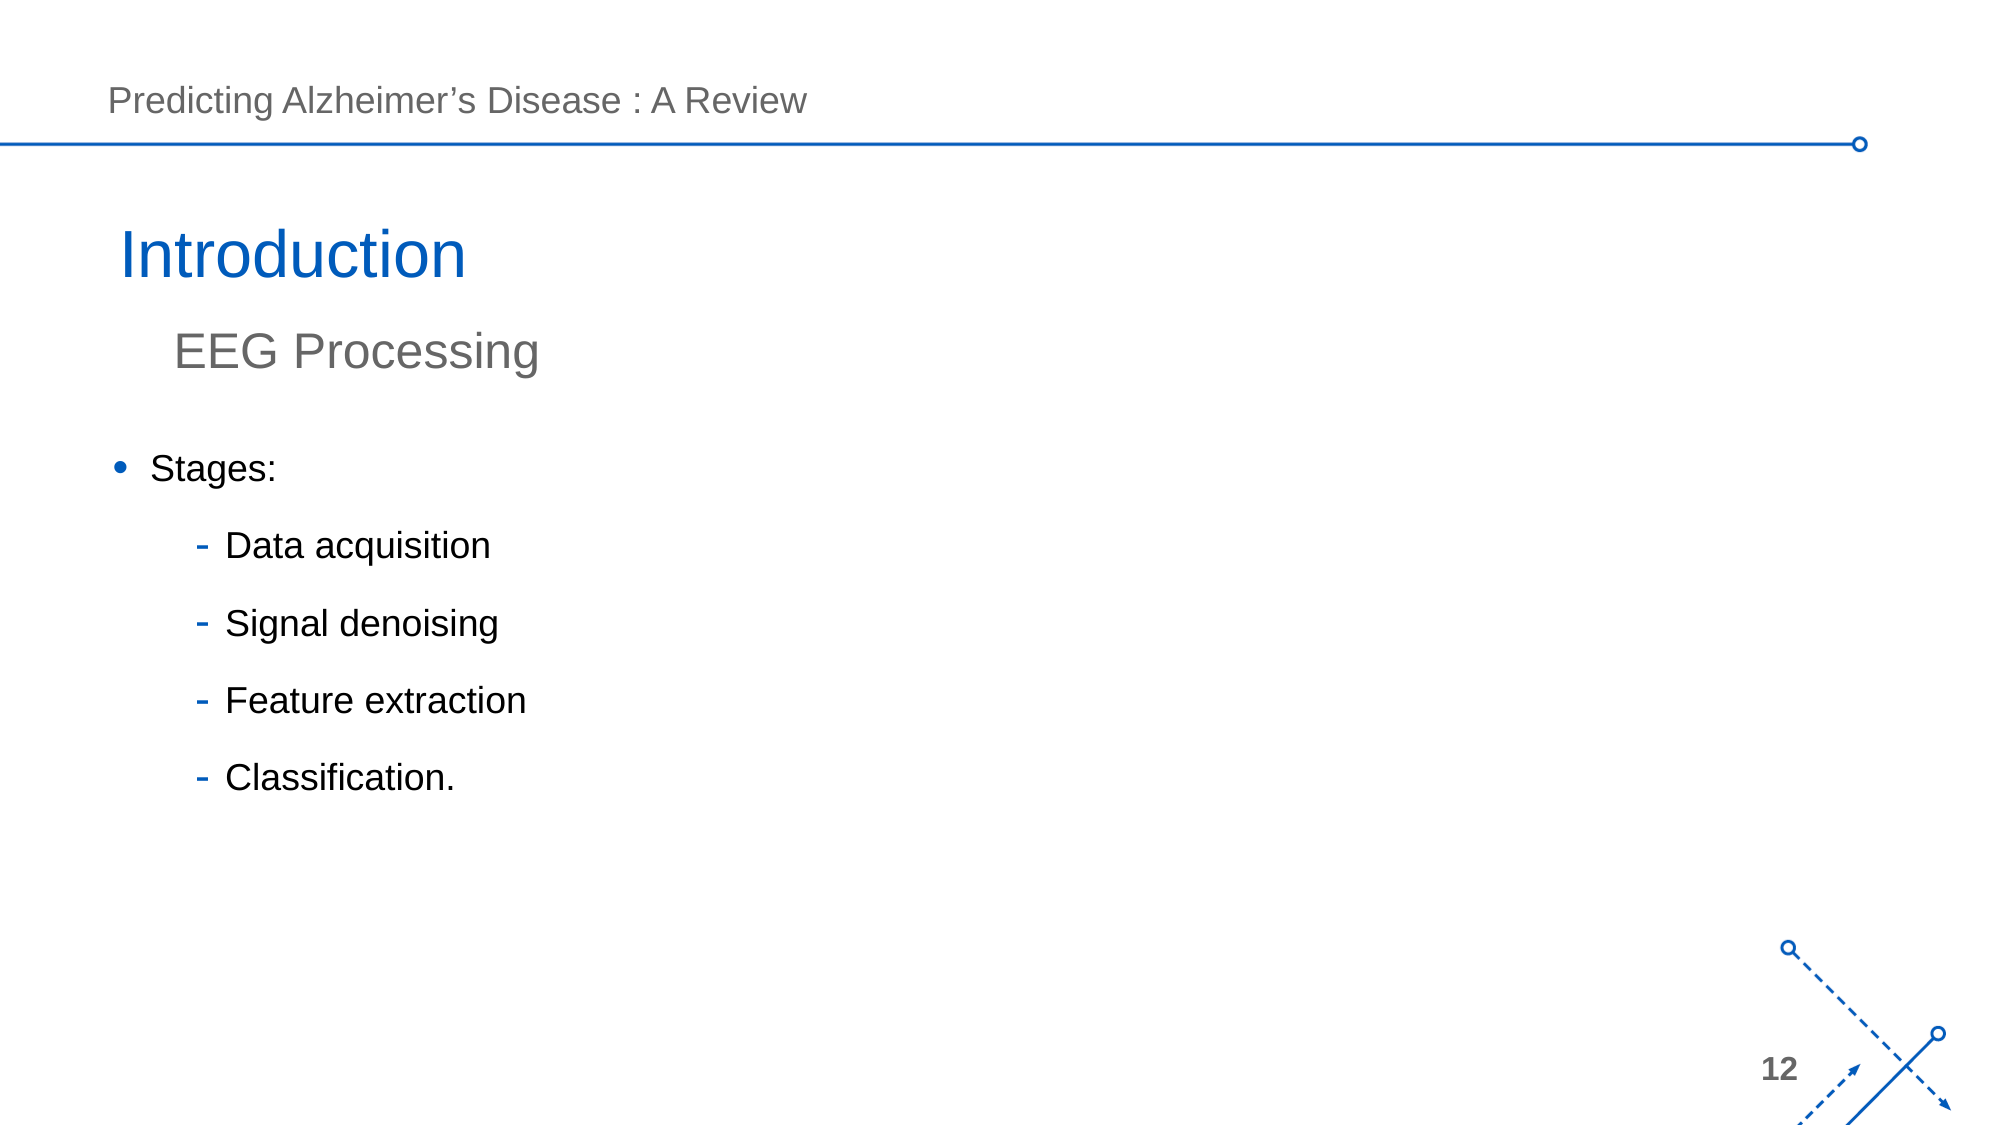

# Introduction
EEG Processing
Stages:
Data acquisition
Signal denoising
Feature extraction
Classification.